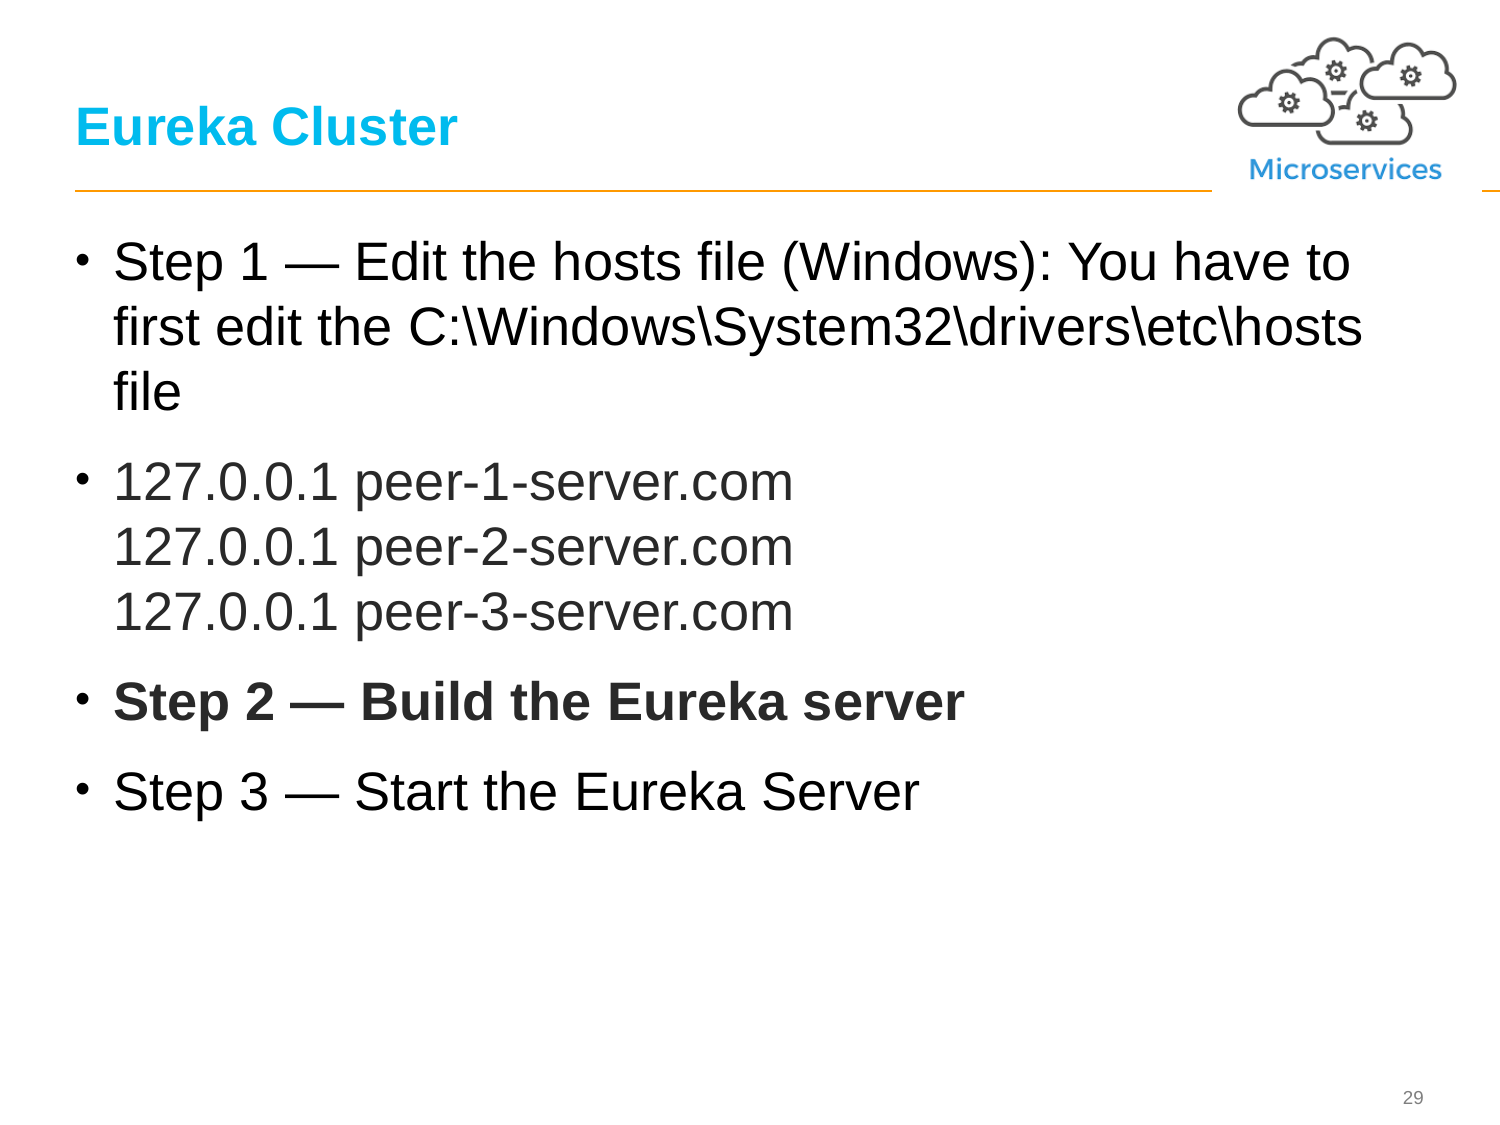

# Eureka Cluster
Step 1 — Edit the hosts file (Windows): You have to first edit the C:\Windows\System32\drivers\etc\hosts file
127.0.0.1 peer-1-server.com
127.0.0.1 peer-2-server.com
127.0.0.1 peer-3-server.com
Step 2 — Build the Eureka server
Step 3 — Start the Eureka Server